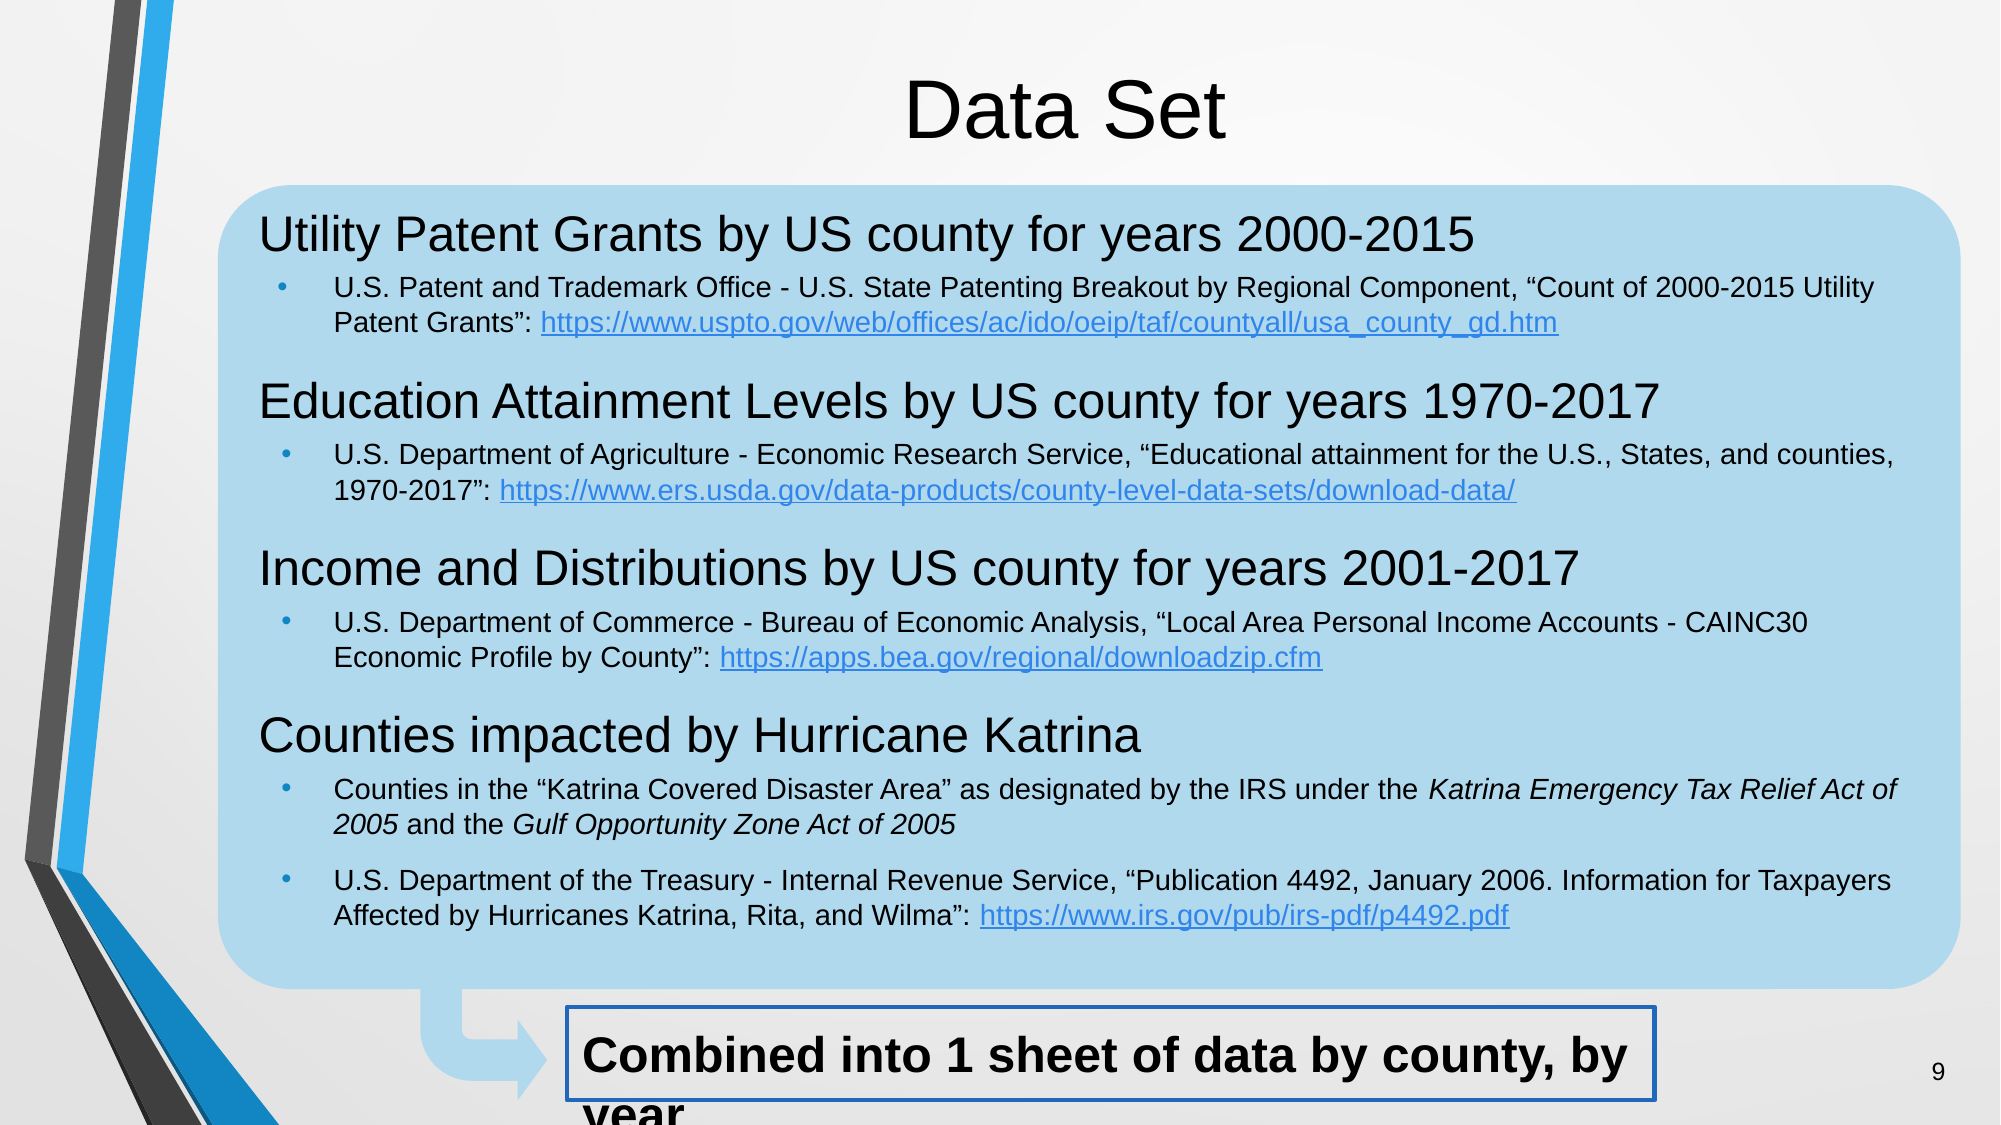

# Data Set
Utility Patent Grants by US county for years 2000-2015
U.S. Patent and Trademark Office - U.S. State Patenting Breakout by Regional Component, “Count of 2000-2015 Utility Patent Grants”: https://www.uspto.gov/web/offices/ac/ido/oeip/taf/countyall/usa_county_gd.htm
Education Attainment Levels by US county for years 1970-2017
U.S. Department of Agriculture - Economic Research Service, “Educational attainment for the U.S., States, and counties, 1970-2017”: https://www.ers.usda.gov/data-products/county-level-data-sets/download-data/
Income and Distributions by US county for years 2001-2017
U.S. Department of Commerce - Bureau of Economic Analysis, “Local Area Personal Income Accounts - CAINC30 Economic Profile by County”: https://apps.bea.gov/regional/downloadzip.cfm
Counties impacted by Hurricane Katrina
Counties in the “Katrina Covered Disaster Area” as designated by the IRS under the Katrina Emergency Tax Relief Act of 2005 and the Gulf Opportunity Zone Act of 2005
U.S. Department of the Treasury - Internal Revenue Service, “Publication 4492, January 2006. Information for Taxpayers Affected by Hurricanes Katrina, Rita, and Wilma”: https://www.irs.gov/pub/irs-pdf/p4492.pdf

Combined into 1 sheet of data by county, by year
9